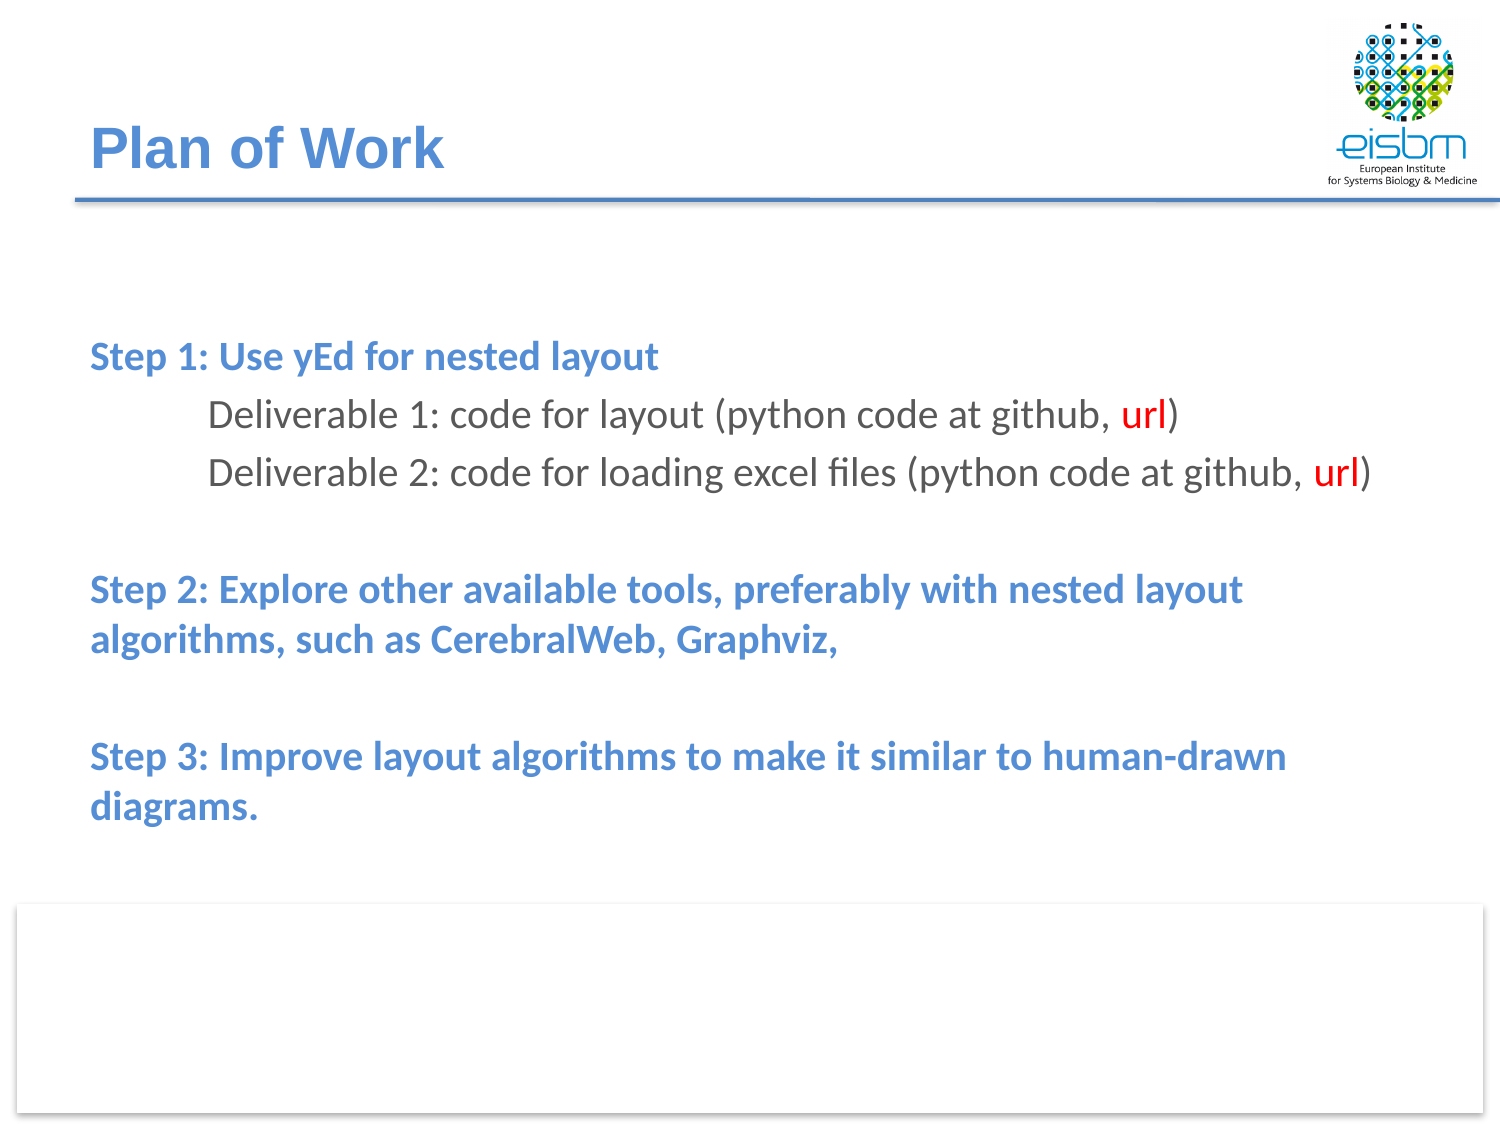

# Plan of Work

Step 1: Use yEd for nested layout
Deliverable 1: code for layout (python code at github, url)
Deliverable 2: code for loading excel files (python code at github, url)

Step 2: Explore other available tools, preferably with nested layout algorithms, such as CerebralWeb, Graphviz,

Step 3: Improve layout algorithms to make it similar to human-drawn diagrams.